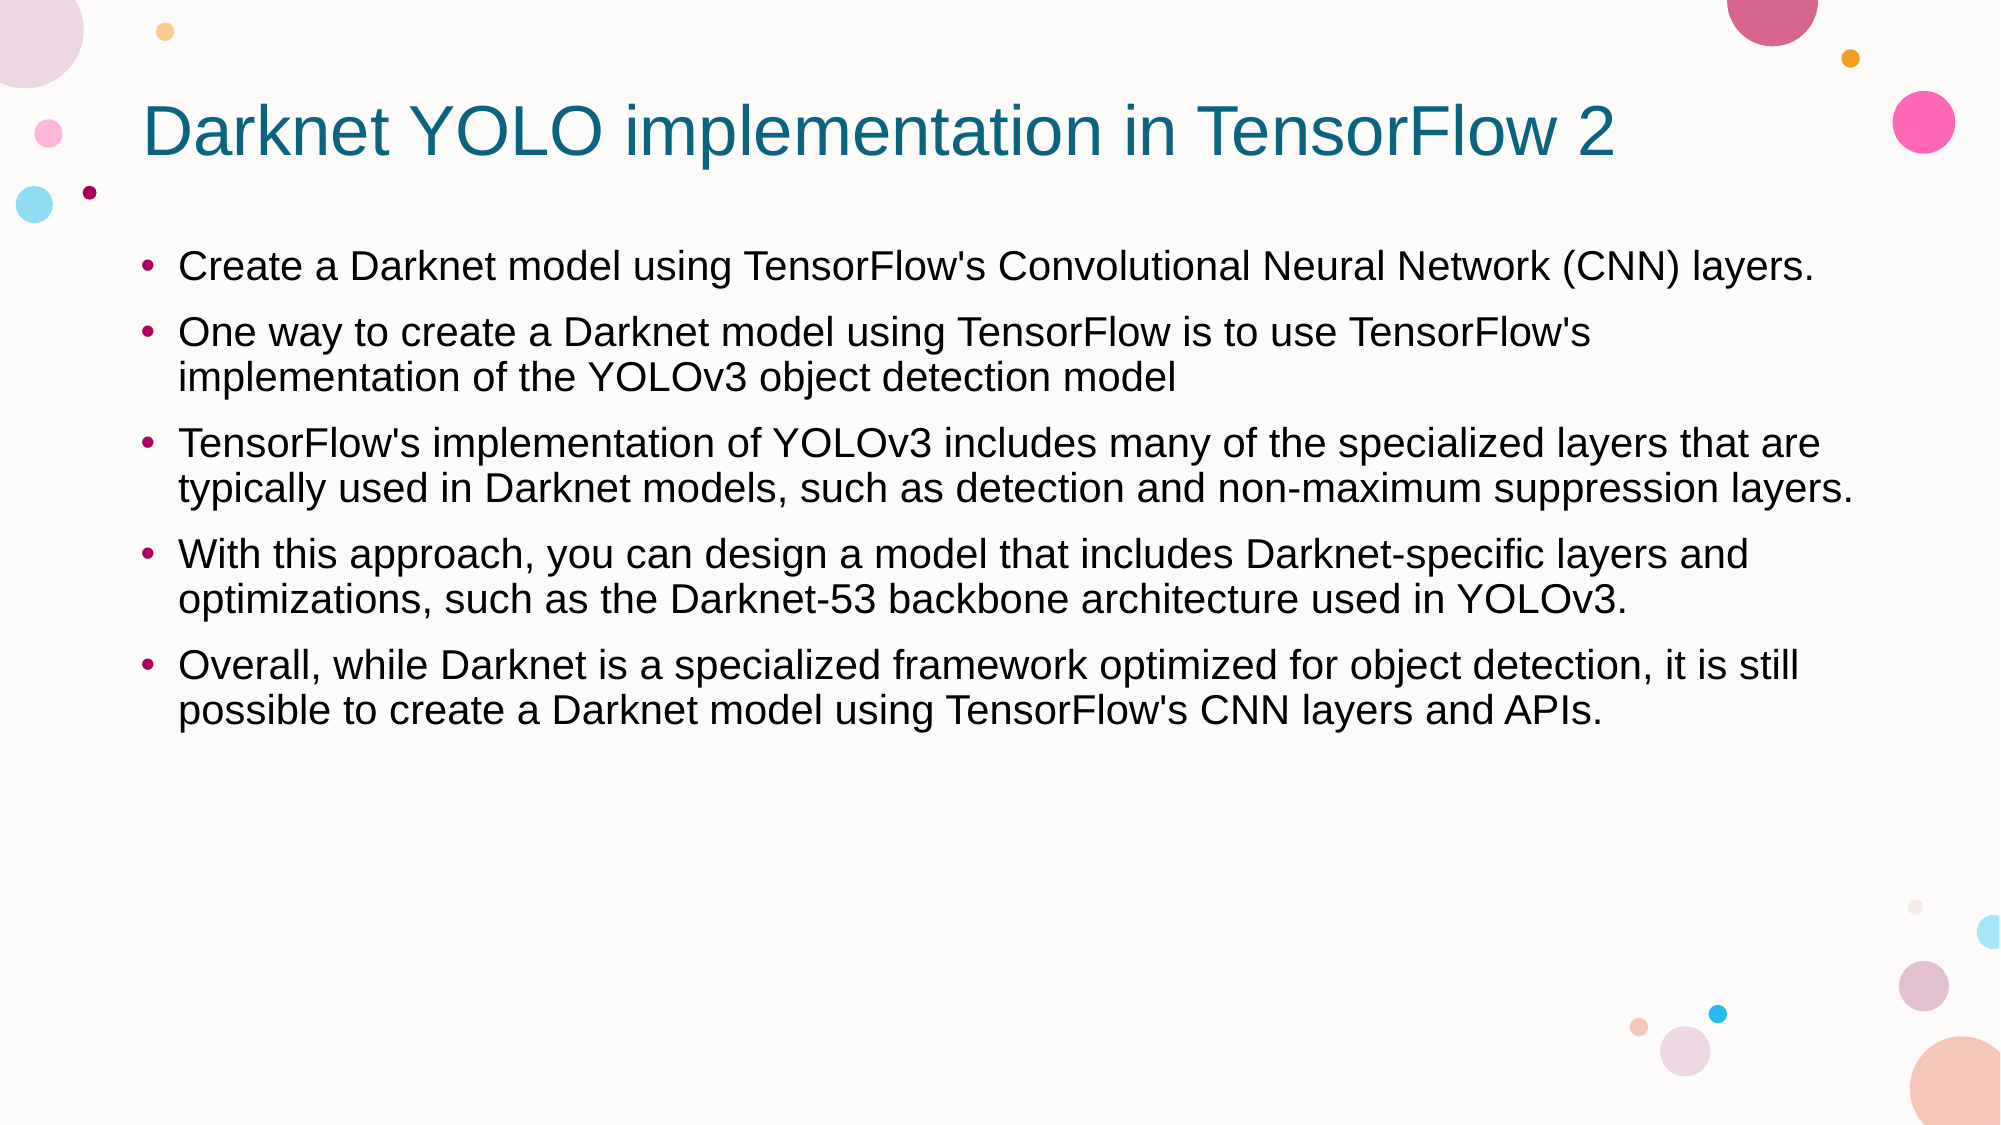

# Darknet YOLO implementation in TensorFlow 2
Create a Darknet model using TensorFlow's Convolutional Neural Network (CNN) layers.
One way to create a Darknet model using TensorFlow is to use TensorFlow's implementation of the YOLOv3 object detection model
TensorFlow's implementation of YOLOv3 includes many of the specialized layers that are typically used in Darknet models, such as detection and non-maximum suppression layers.
With this approach, you can design a model that includes Darknet-specific layers and optimizations, such as the Darknet-53 backbone architecture used in YOLOv3.
Overall, while Darknet is a specialized framework optimized for object detection, it is still possible to create a Darknet model using TensorFlow's CNN layers and APIs.